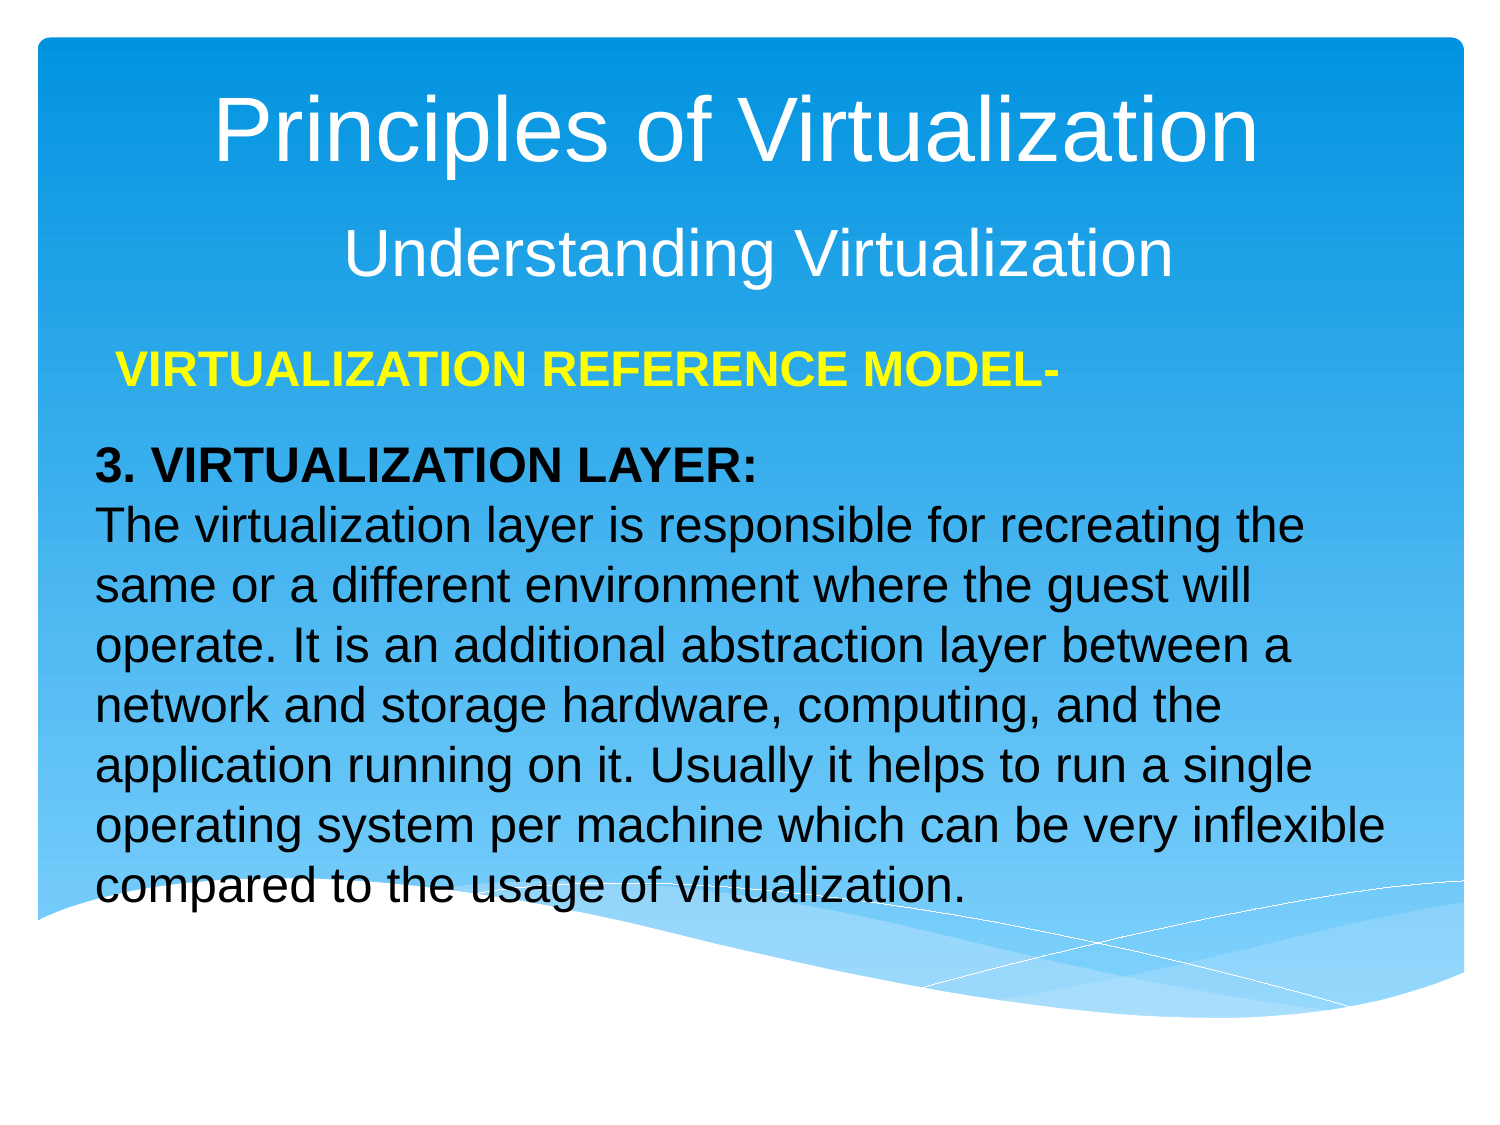

# Principles of Virtualization
 Understanding Virtualization
VIRTUALIZATION REFERENCE MODEL-
3. VIRTUALIZATION LAYER:
The virtualization layer is responsible for recreating the same or a different environment where the guest will operate. It is an additional abstraction layer between a network and storage hardware, computing, and the application running on it. Usually it helps to run a single operating system per machine which can be very inflexible compared to the usage of virtualization.